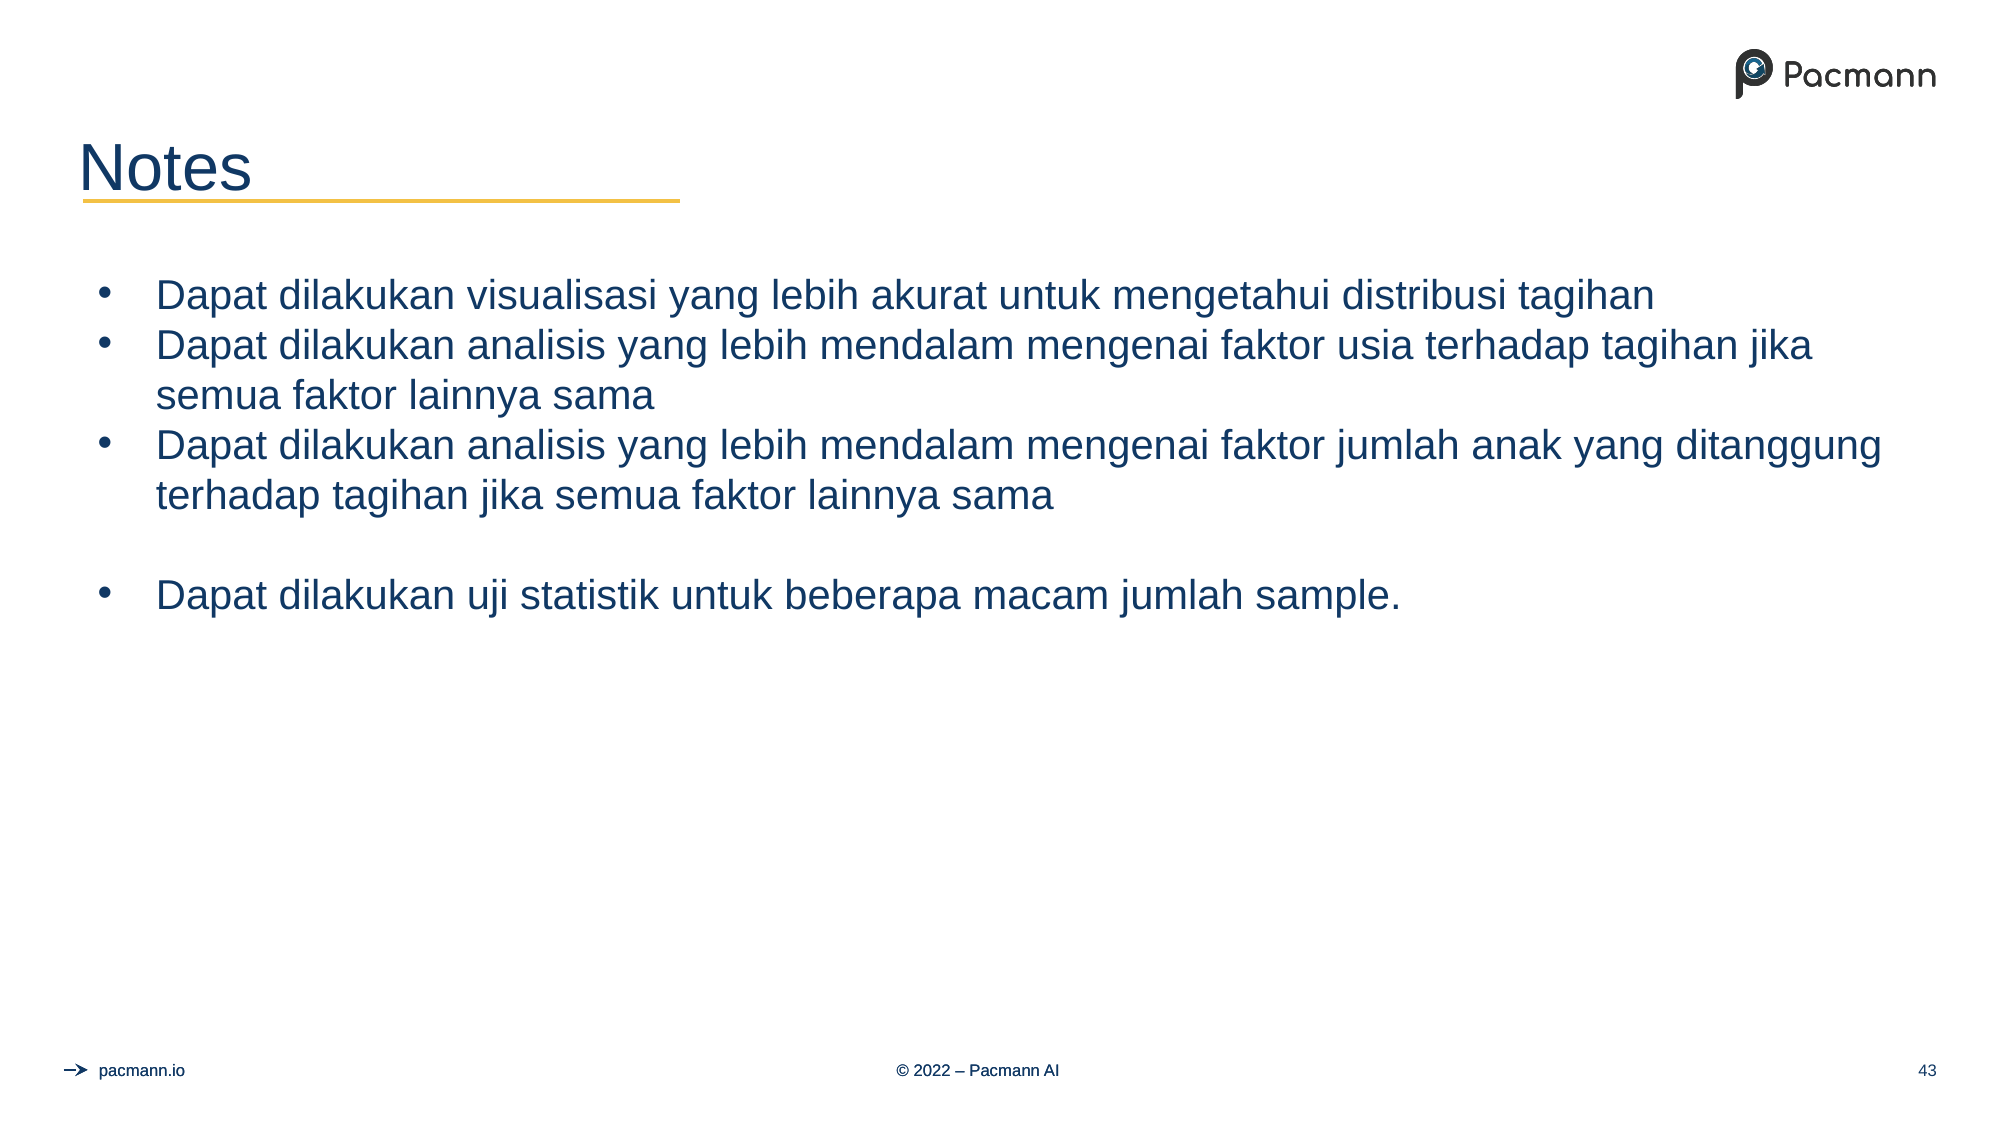

# Notes
Dapat dilakukan visualisasi yang lebih akurat untuk mengetahui distribusi tagihan
Dapat dilakukan analisis yang lebih mendalam mengenai faktor usia terhadap tagihan jika semua faktor lainnya sama
Dapat dilakukan analisis yang lebih mendalam mengenai faktor jumlah anak yang ditanggung terhadap tagihan jika semua faktor lainnya sama

Dapat dilakukan uji statistik untuk beberapa macam jumlah sample.